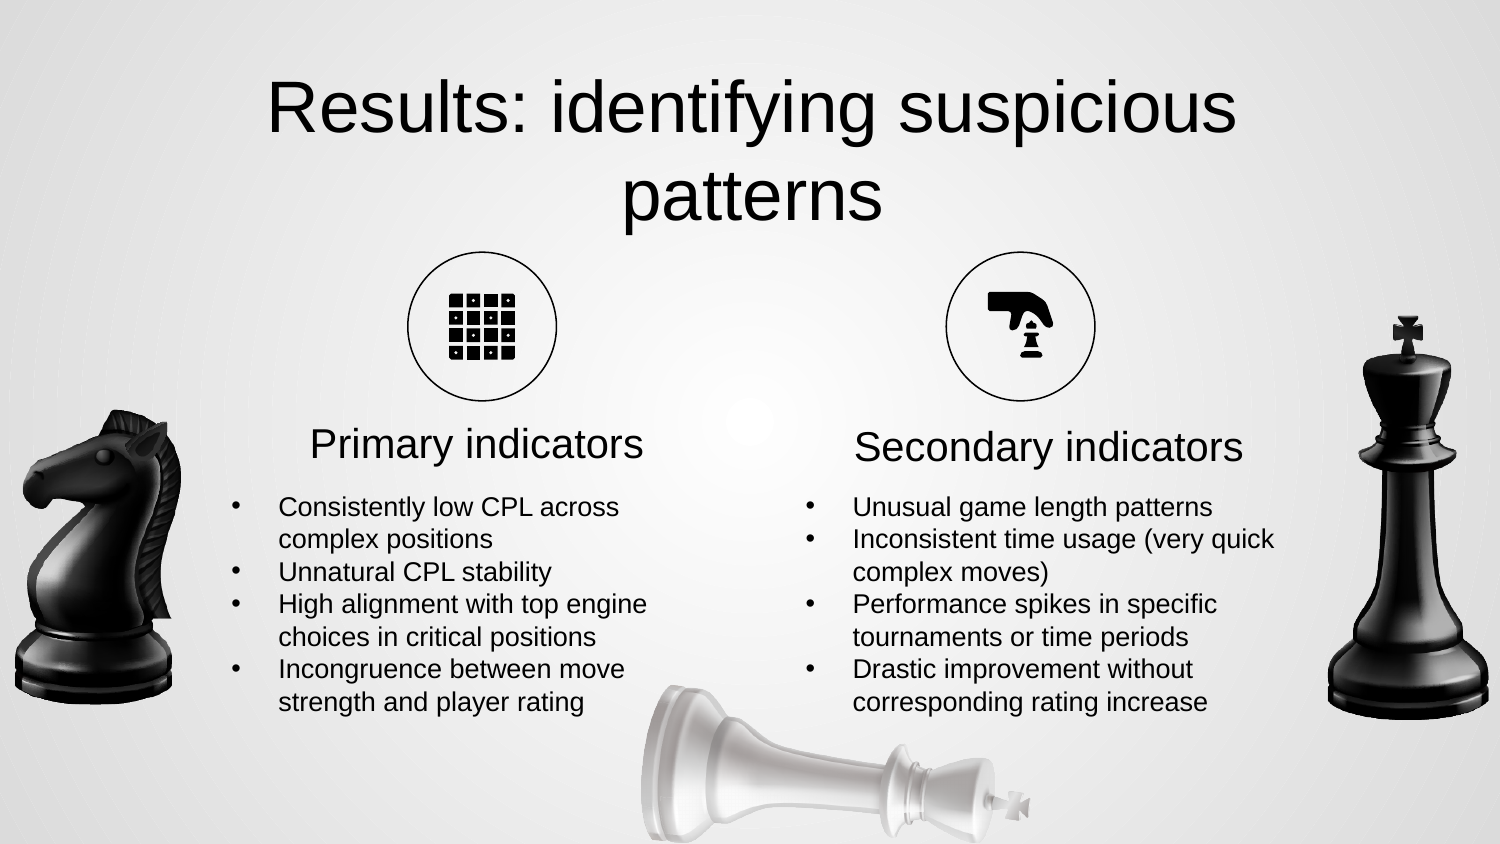

# Results: identifying suspicious patterns

Primary indicators
Secondary indicators
Consistently low CPL across complex positions
Unnatural CPL stability
High alignment with top engine choices in critical positions
Incongruence between move strength and player rating

Unusual game length patterns
Inconsistent time usage (very quick complex moves)
Performance spikes in specific tournaments or time periods
Drastic improvement without corresponding rating increase